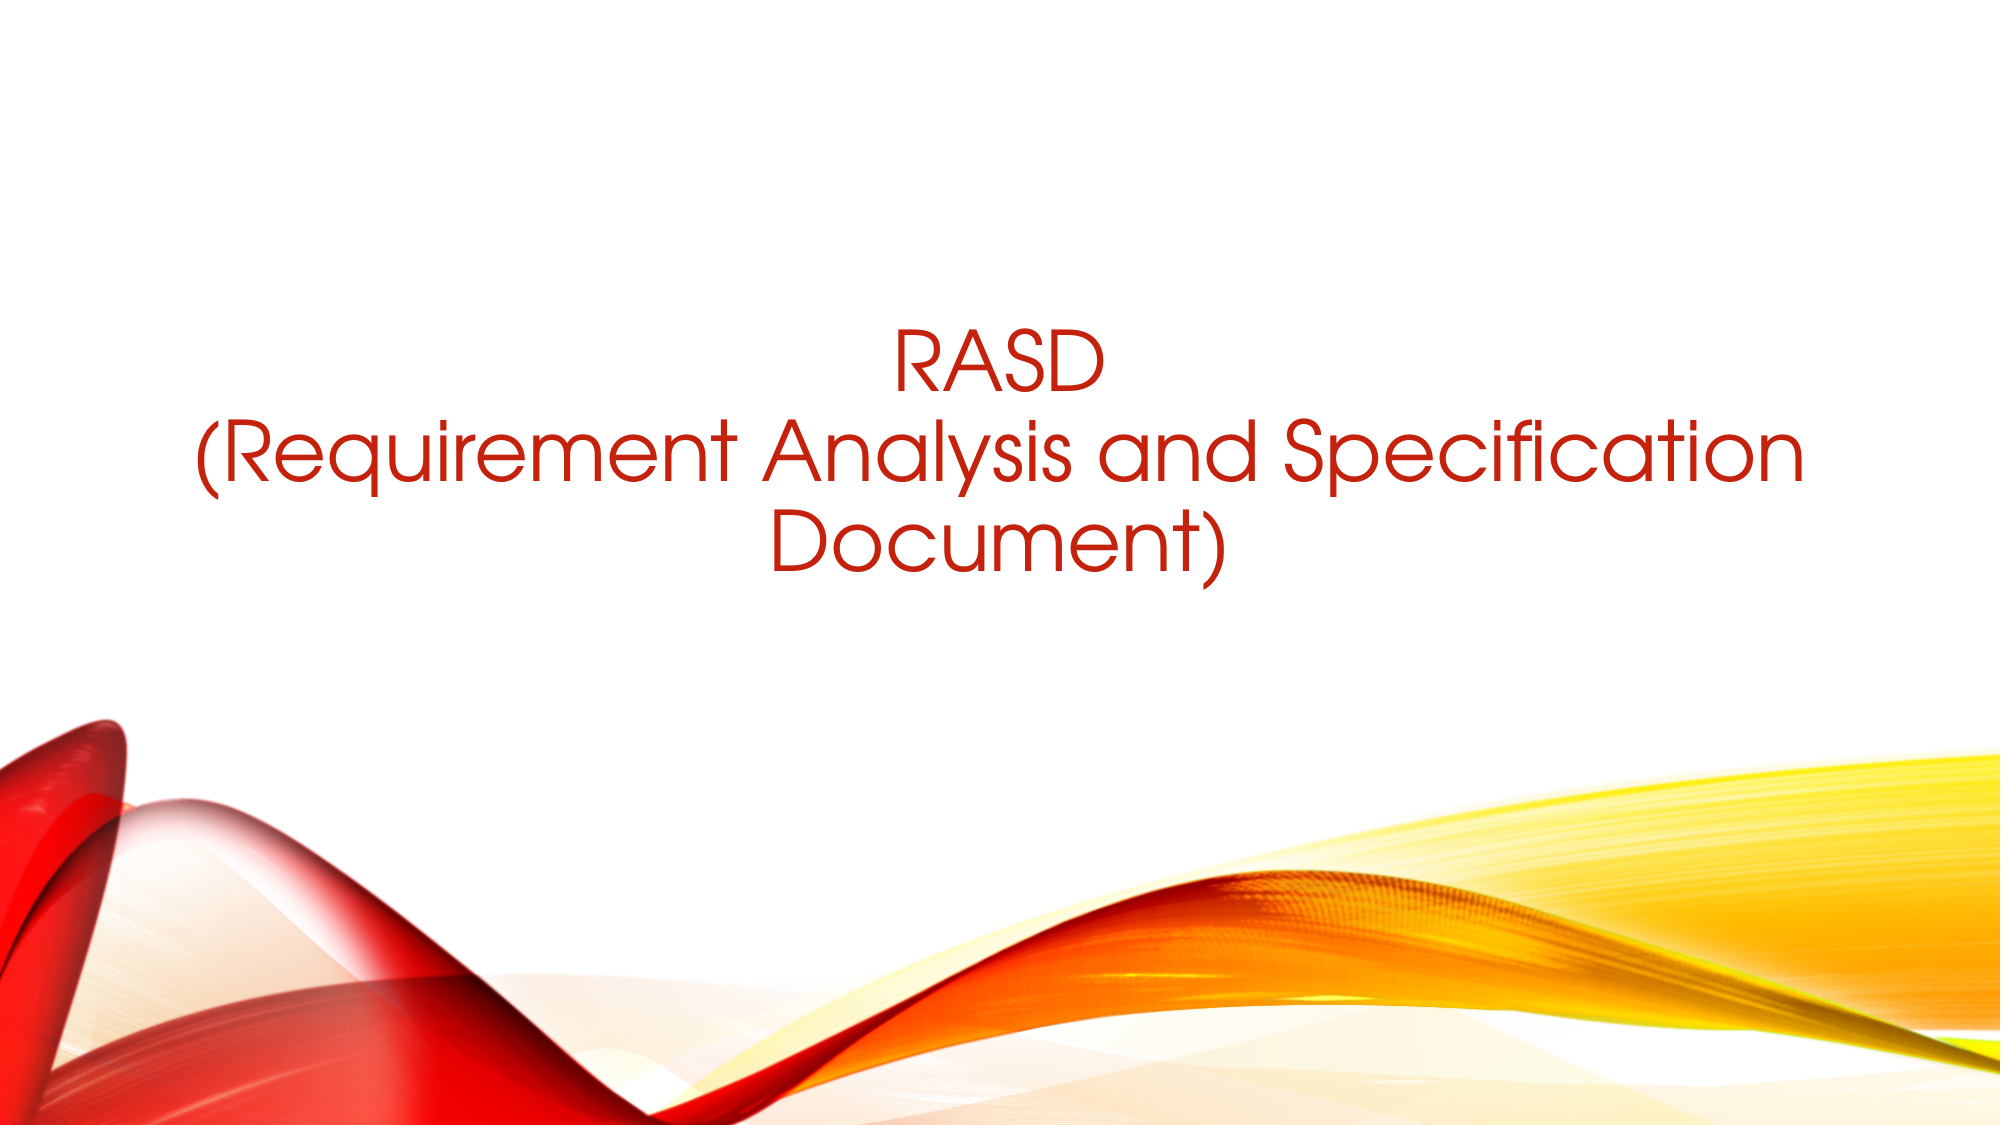

# RASD (Requirement Analysis and Specification Document)